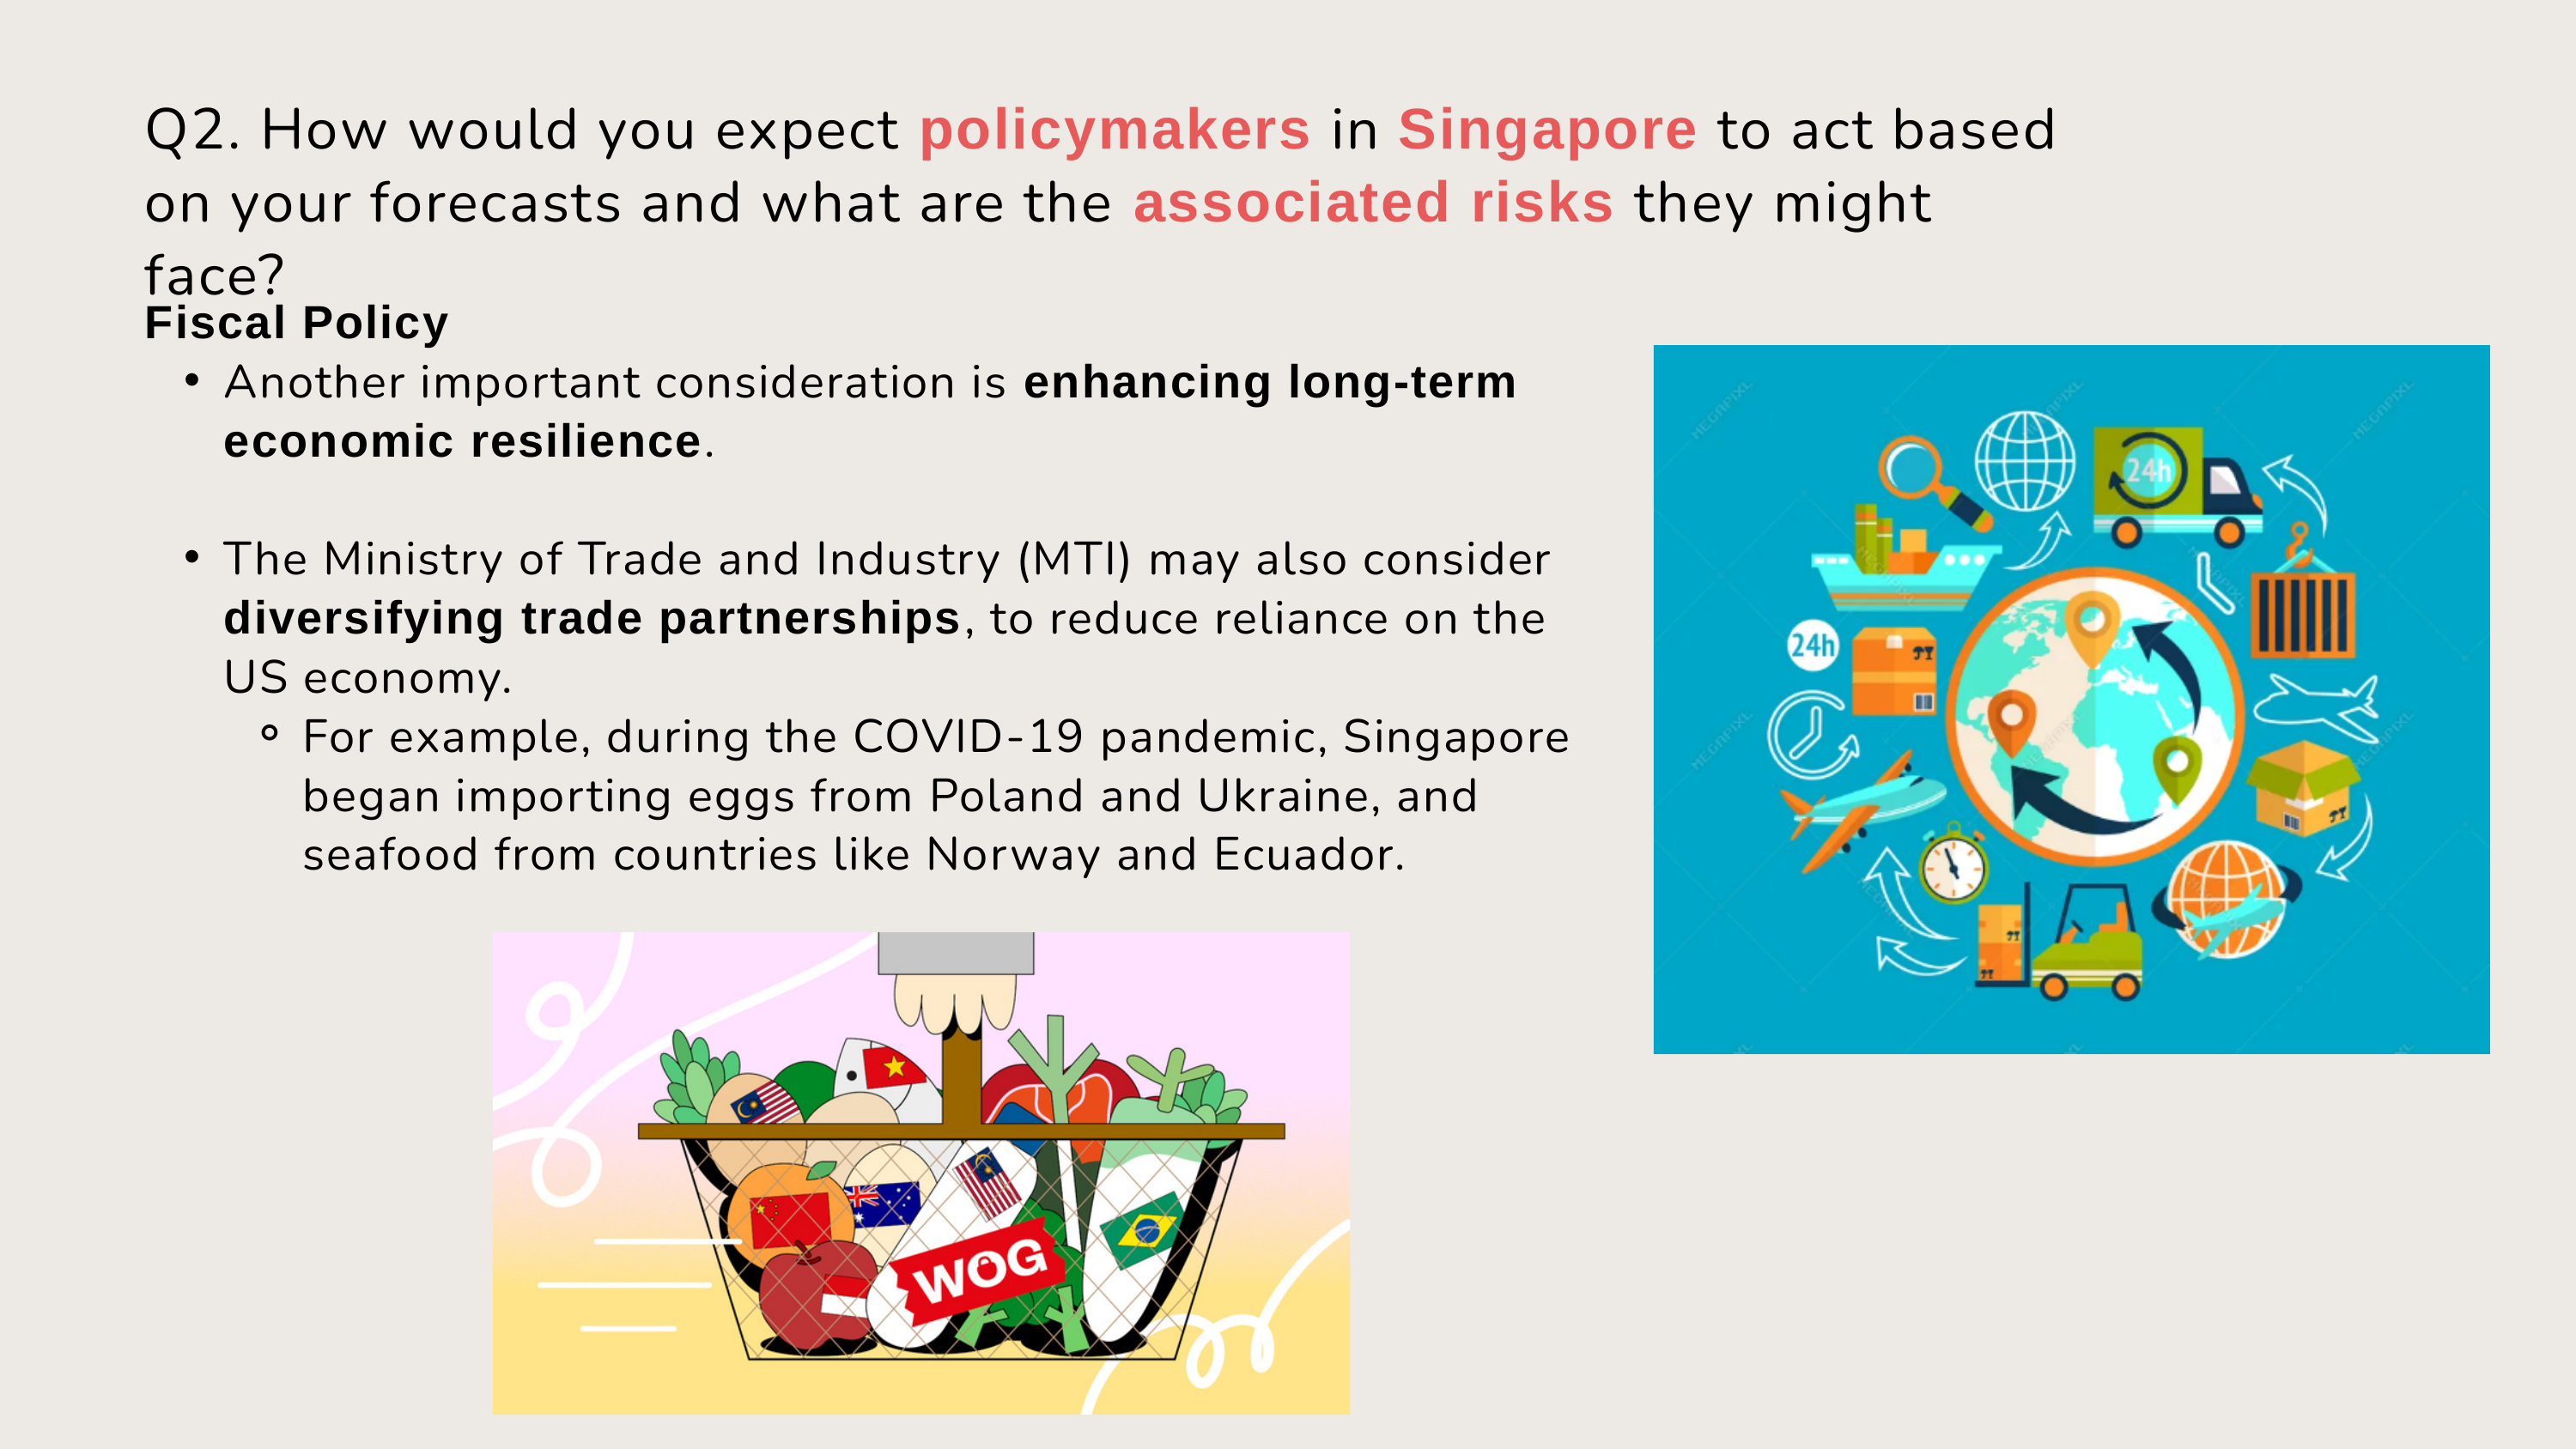

Q2. How would you expect policymakers in Singapore to act based on your forecasts and what are the associated risks they might face?
Fiscal Policy
Another important consideration is enhancing long-term economic resilience.

The Ministry of Trade and Industry (MTI) may also consider diversifying trade partnerships, to reduce reliance on the US economy.
For example, during the COVID-19 pandemic, Singapore began importing eggs from Poland and Ukraine, and seafood from countries like Norway and Ecuador.